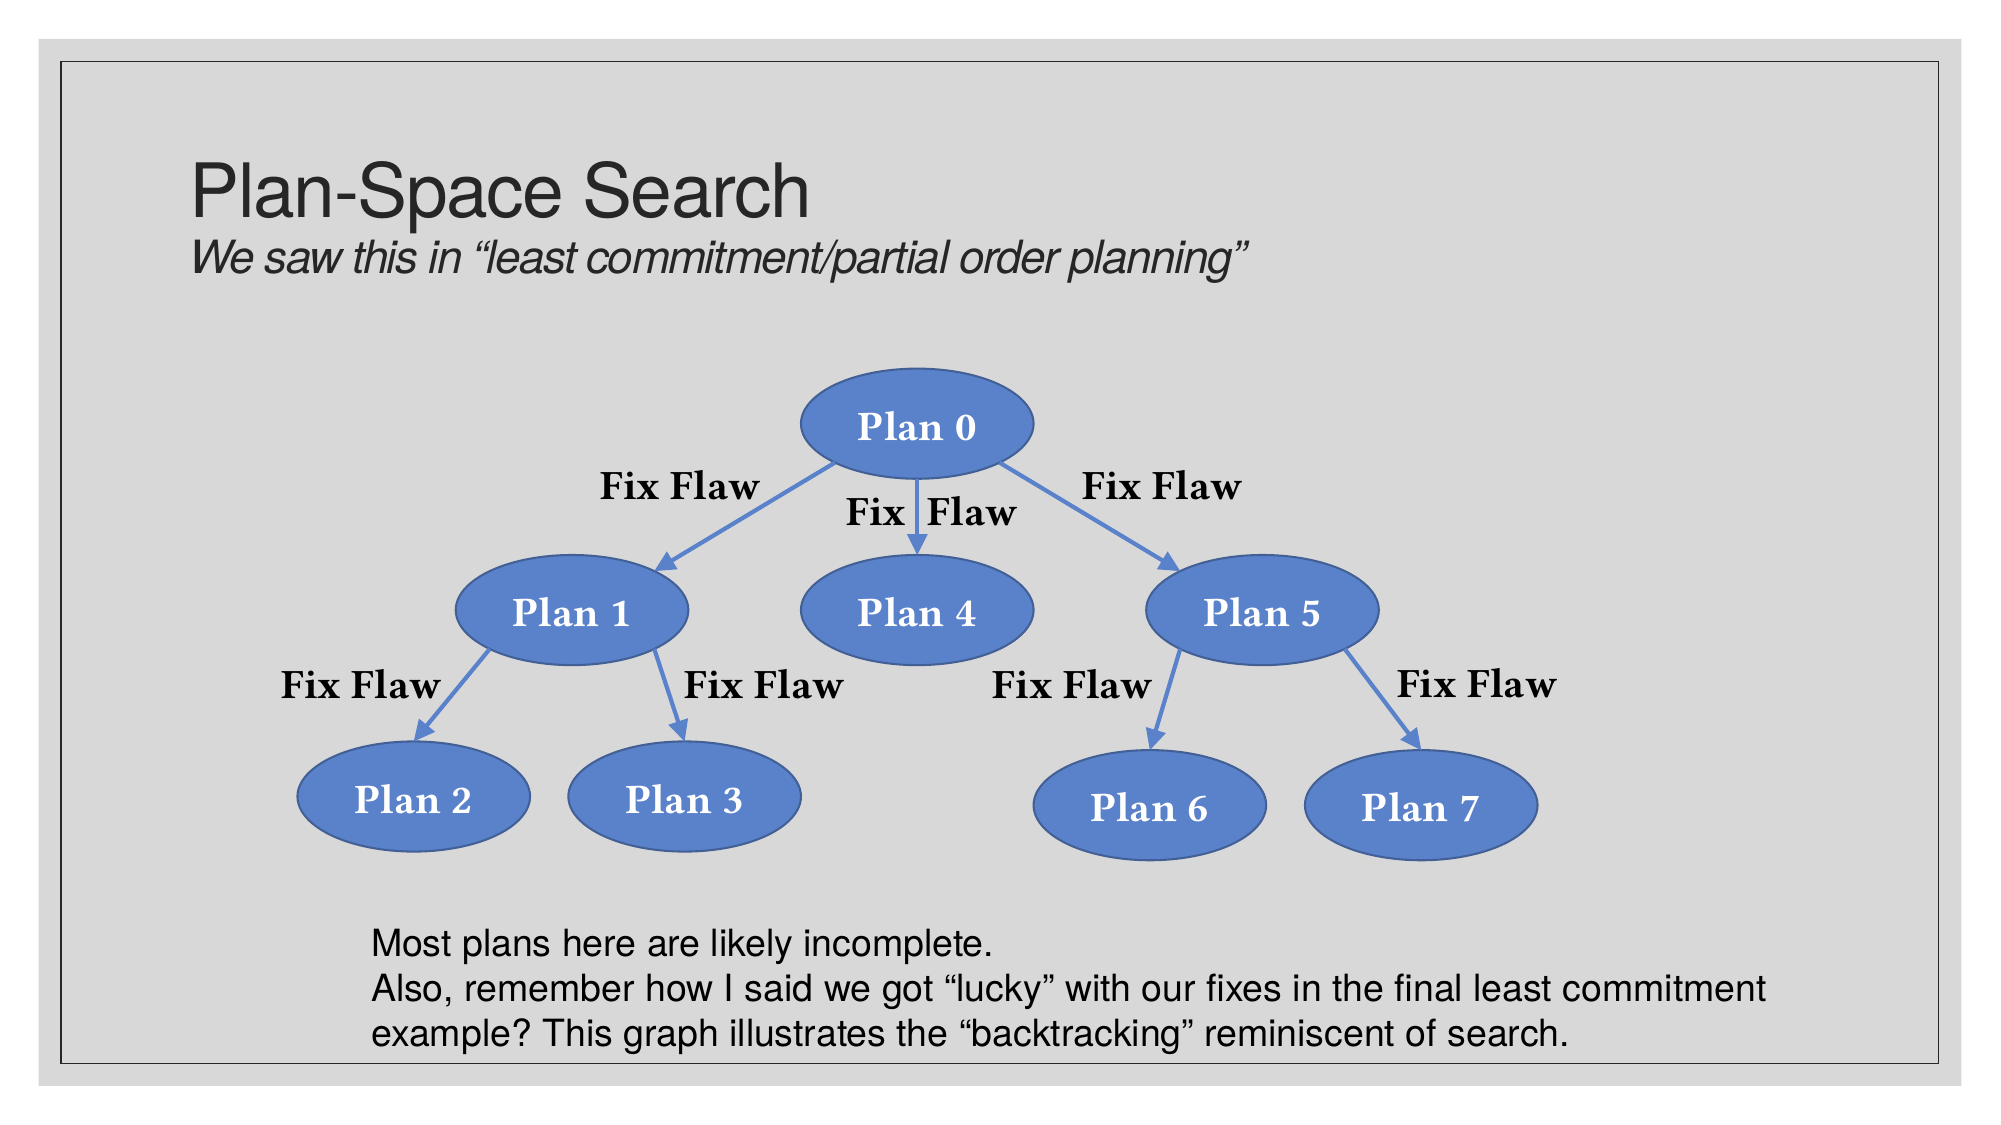

# Plan-Space Search We saw this in “least commitment/partial order planning”
Plan 0
Fix Flaw
Fix Flaw
Fix  Flaw
Plan 1
Plan 4
Plan 5
Fix Flaw

Fix Flaw

Fix Flaw

Fix Flaw

Plan 2
Plan 3
Plan 7
Plan 6
Most plans here are likely incomplete.
Also, remember how I said we got “lucky” with our fixes in the final least commitment example? This graph illustrates the “backtracking” reminiscent of search.